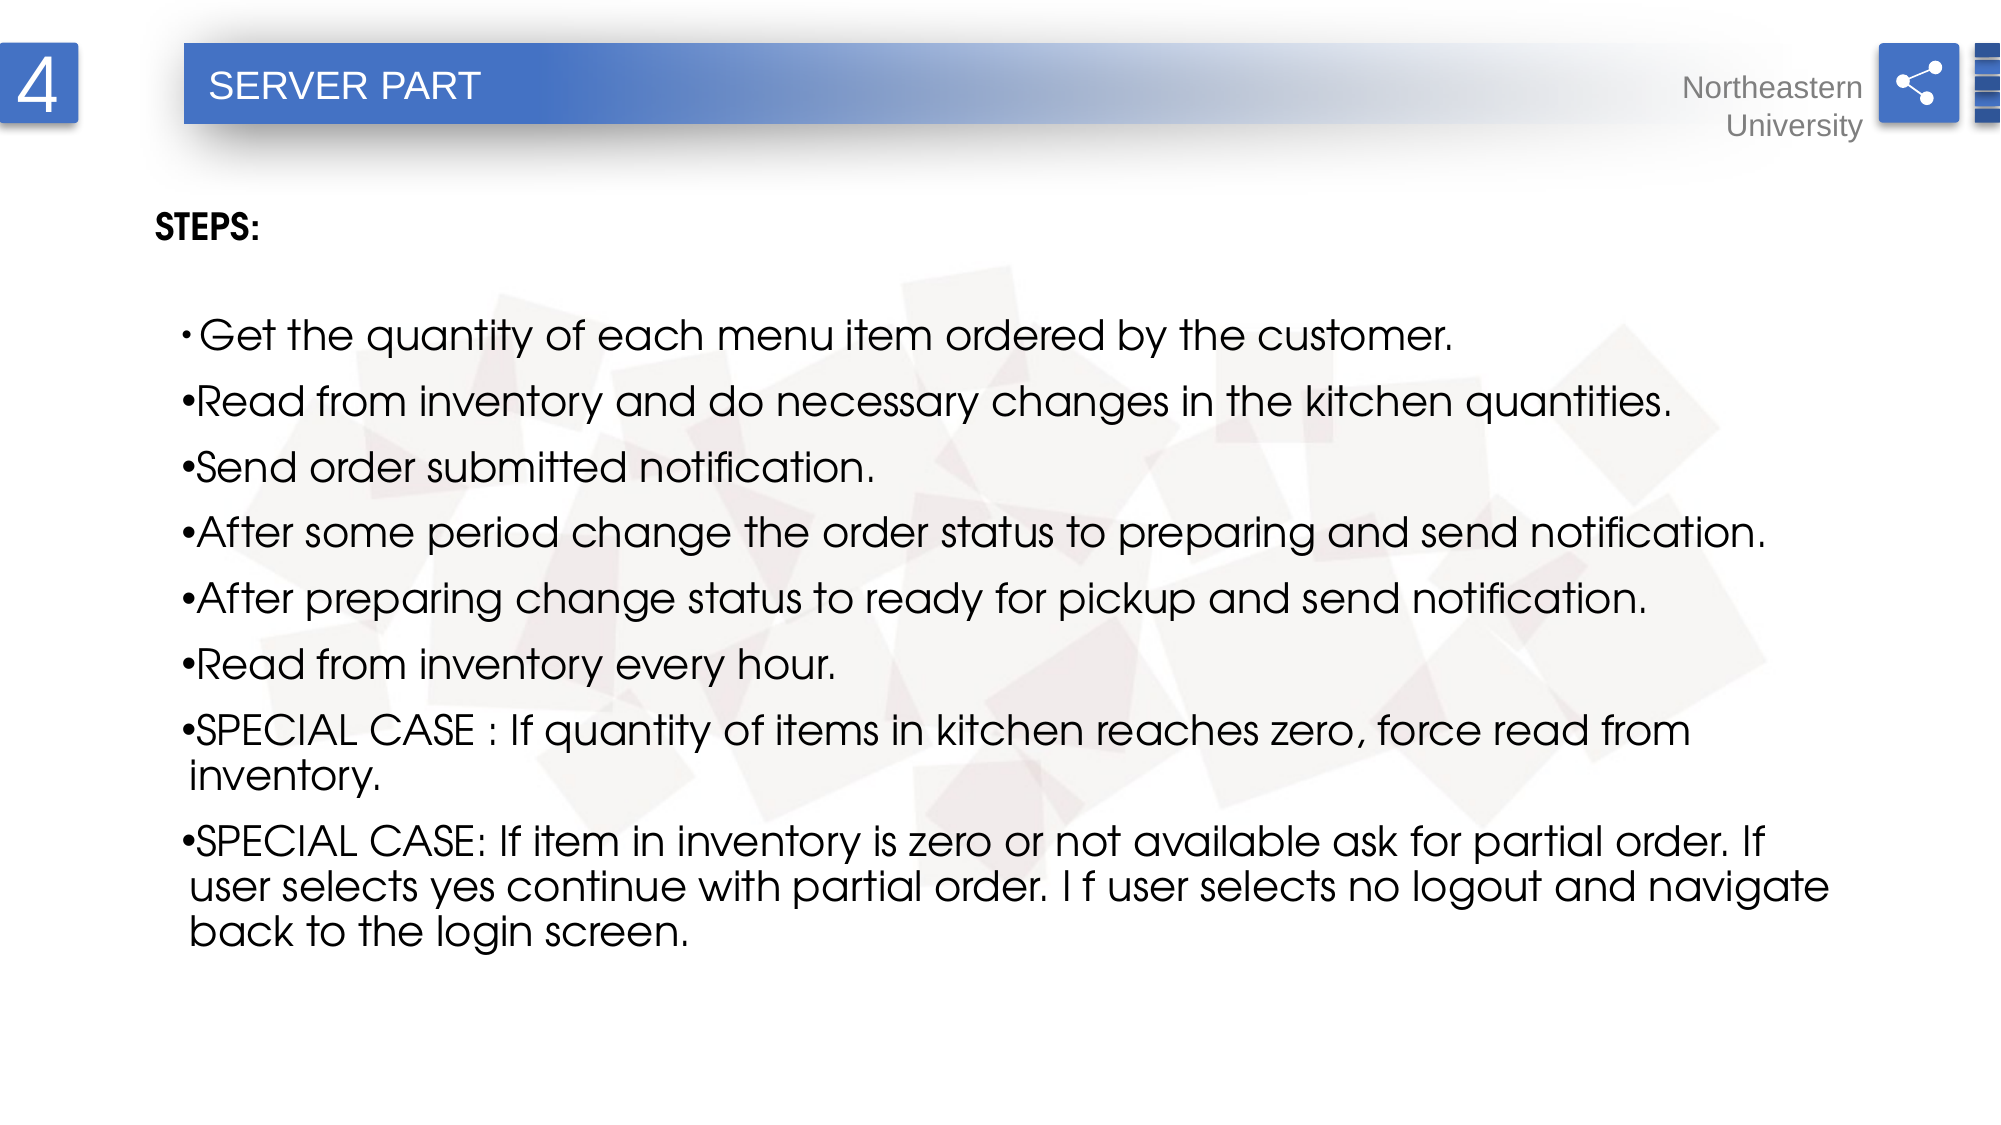

4

SERVER PART
Northeastern University
STEPS:
 Get the quantity of each menu item ordered by the customer.
Read from inventory and do necessary changes in the kitchen quantities.
Send order submitted notification.
After some period change the order status to preparing and send notification.
After preparing change status to ready for pickup and send notification.
Read from inventory every hour.
SPECIAL CASE : If quantity of items in kitchen reaches zero, force read from inventory.
SPECIAL CASE: If item in inventory is zero or not available ask for partial order. If user selects yes continue with partial order. I f user selects no logout and navigate back to the login screen.